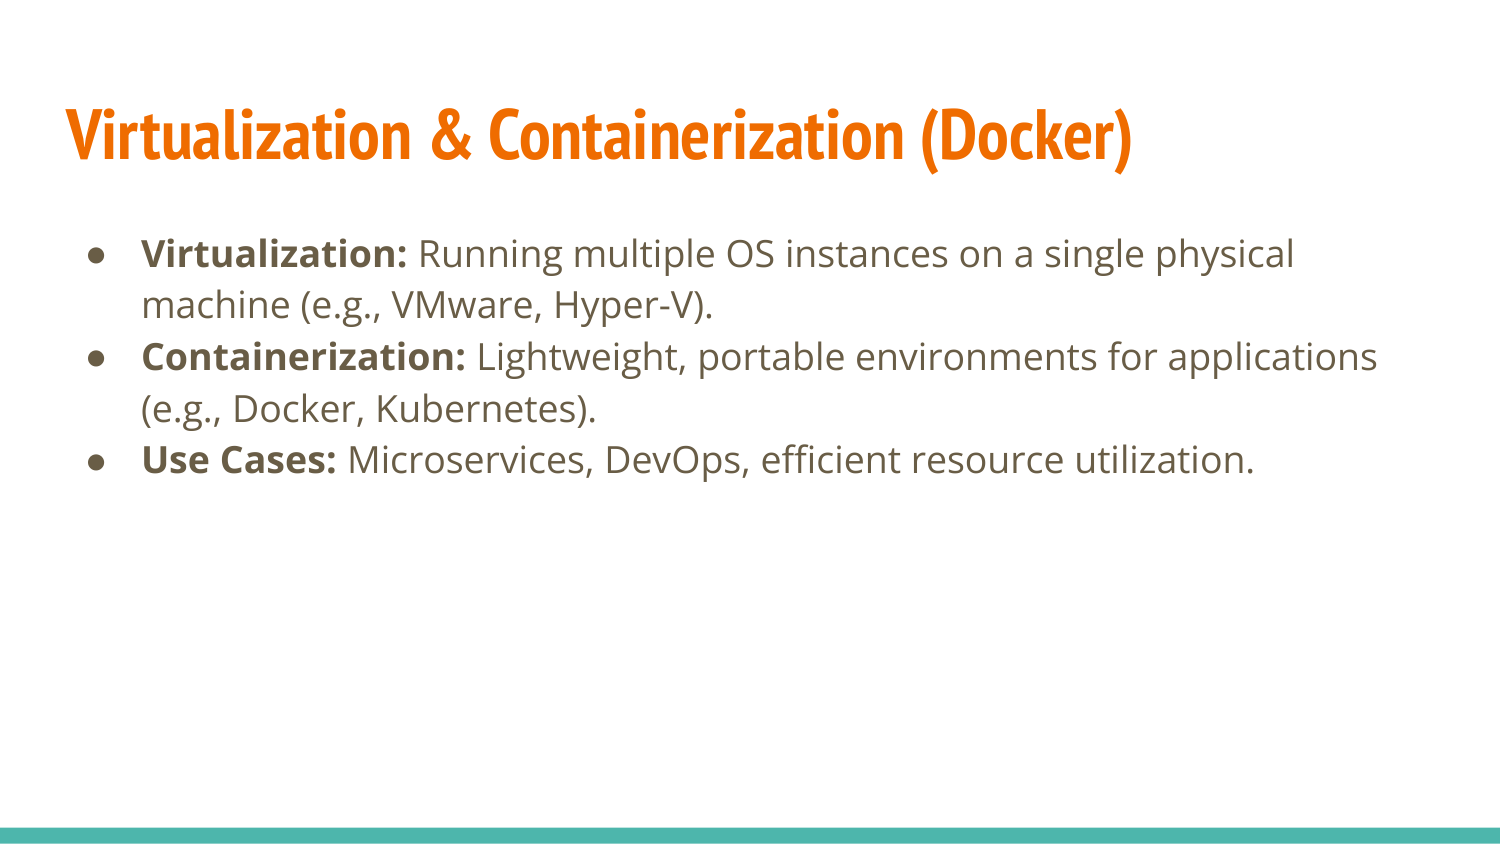

# Virtualization & Containerization (Docker)
Virtualization: Running multiple OS instances on a single physical machine (e.g., VMware, Hyper-V).
Containerization: Lightweight, portable environments for applications (e.g., Docker, Kubernetes).
Use Cases: Microservices, DevOps, efficient resource utilization.